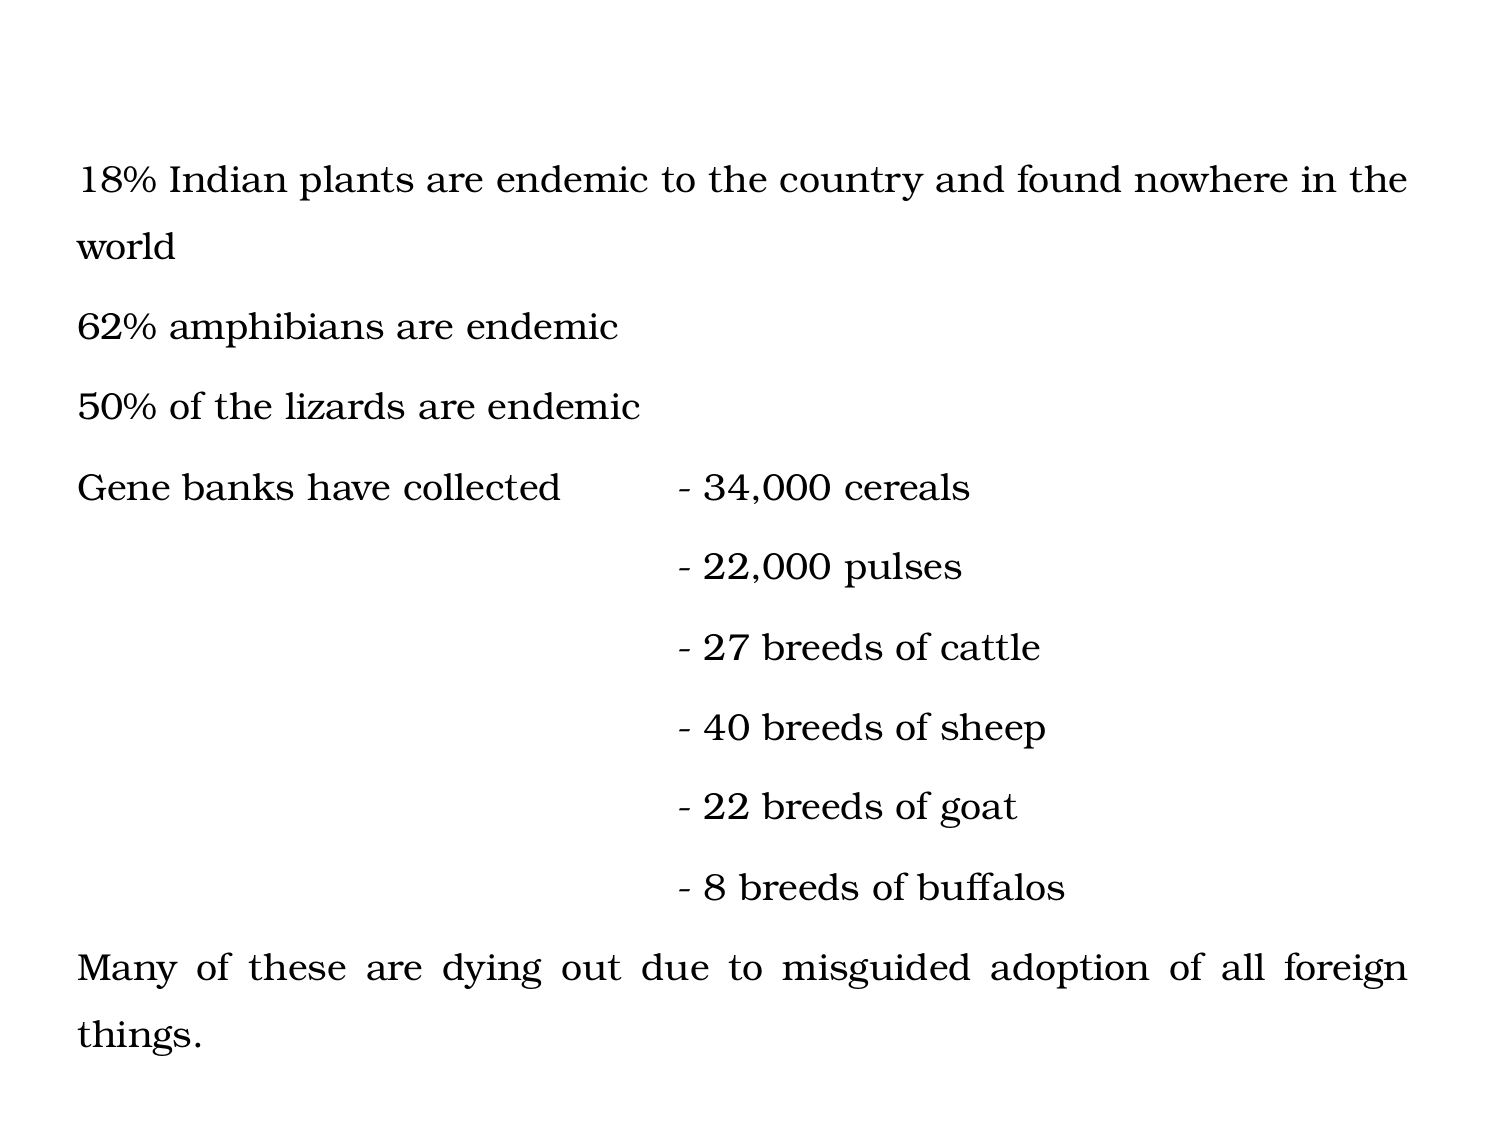

18% Indian plants are endemic to the country and found nowhere in the world
62% amphibians are endemic
50% of the lizards are endemic
Gene banks have collected	- 34,000 cereals
				- 22,000 pulses
				- 27 breeds of cattle
				- 40 breeds of sheep
				- 22 breeds of goat
				- 8 breeds of buffalos
Many of these are dying out due to misguided adoption of all foreign things.